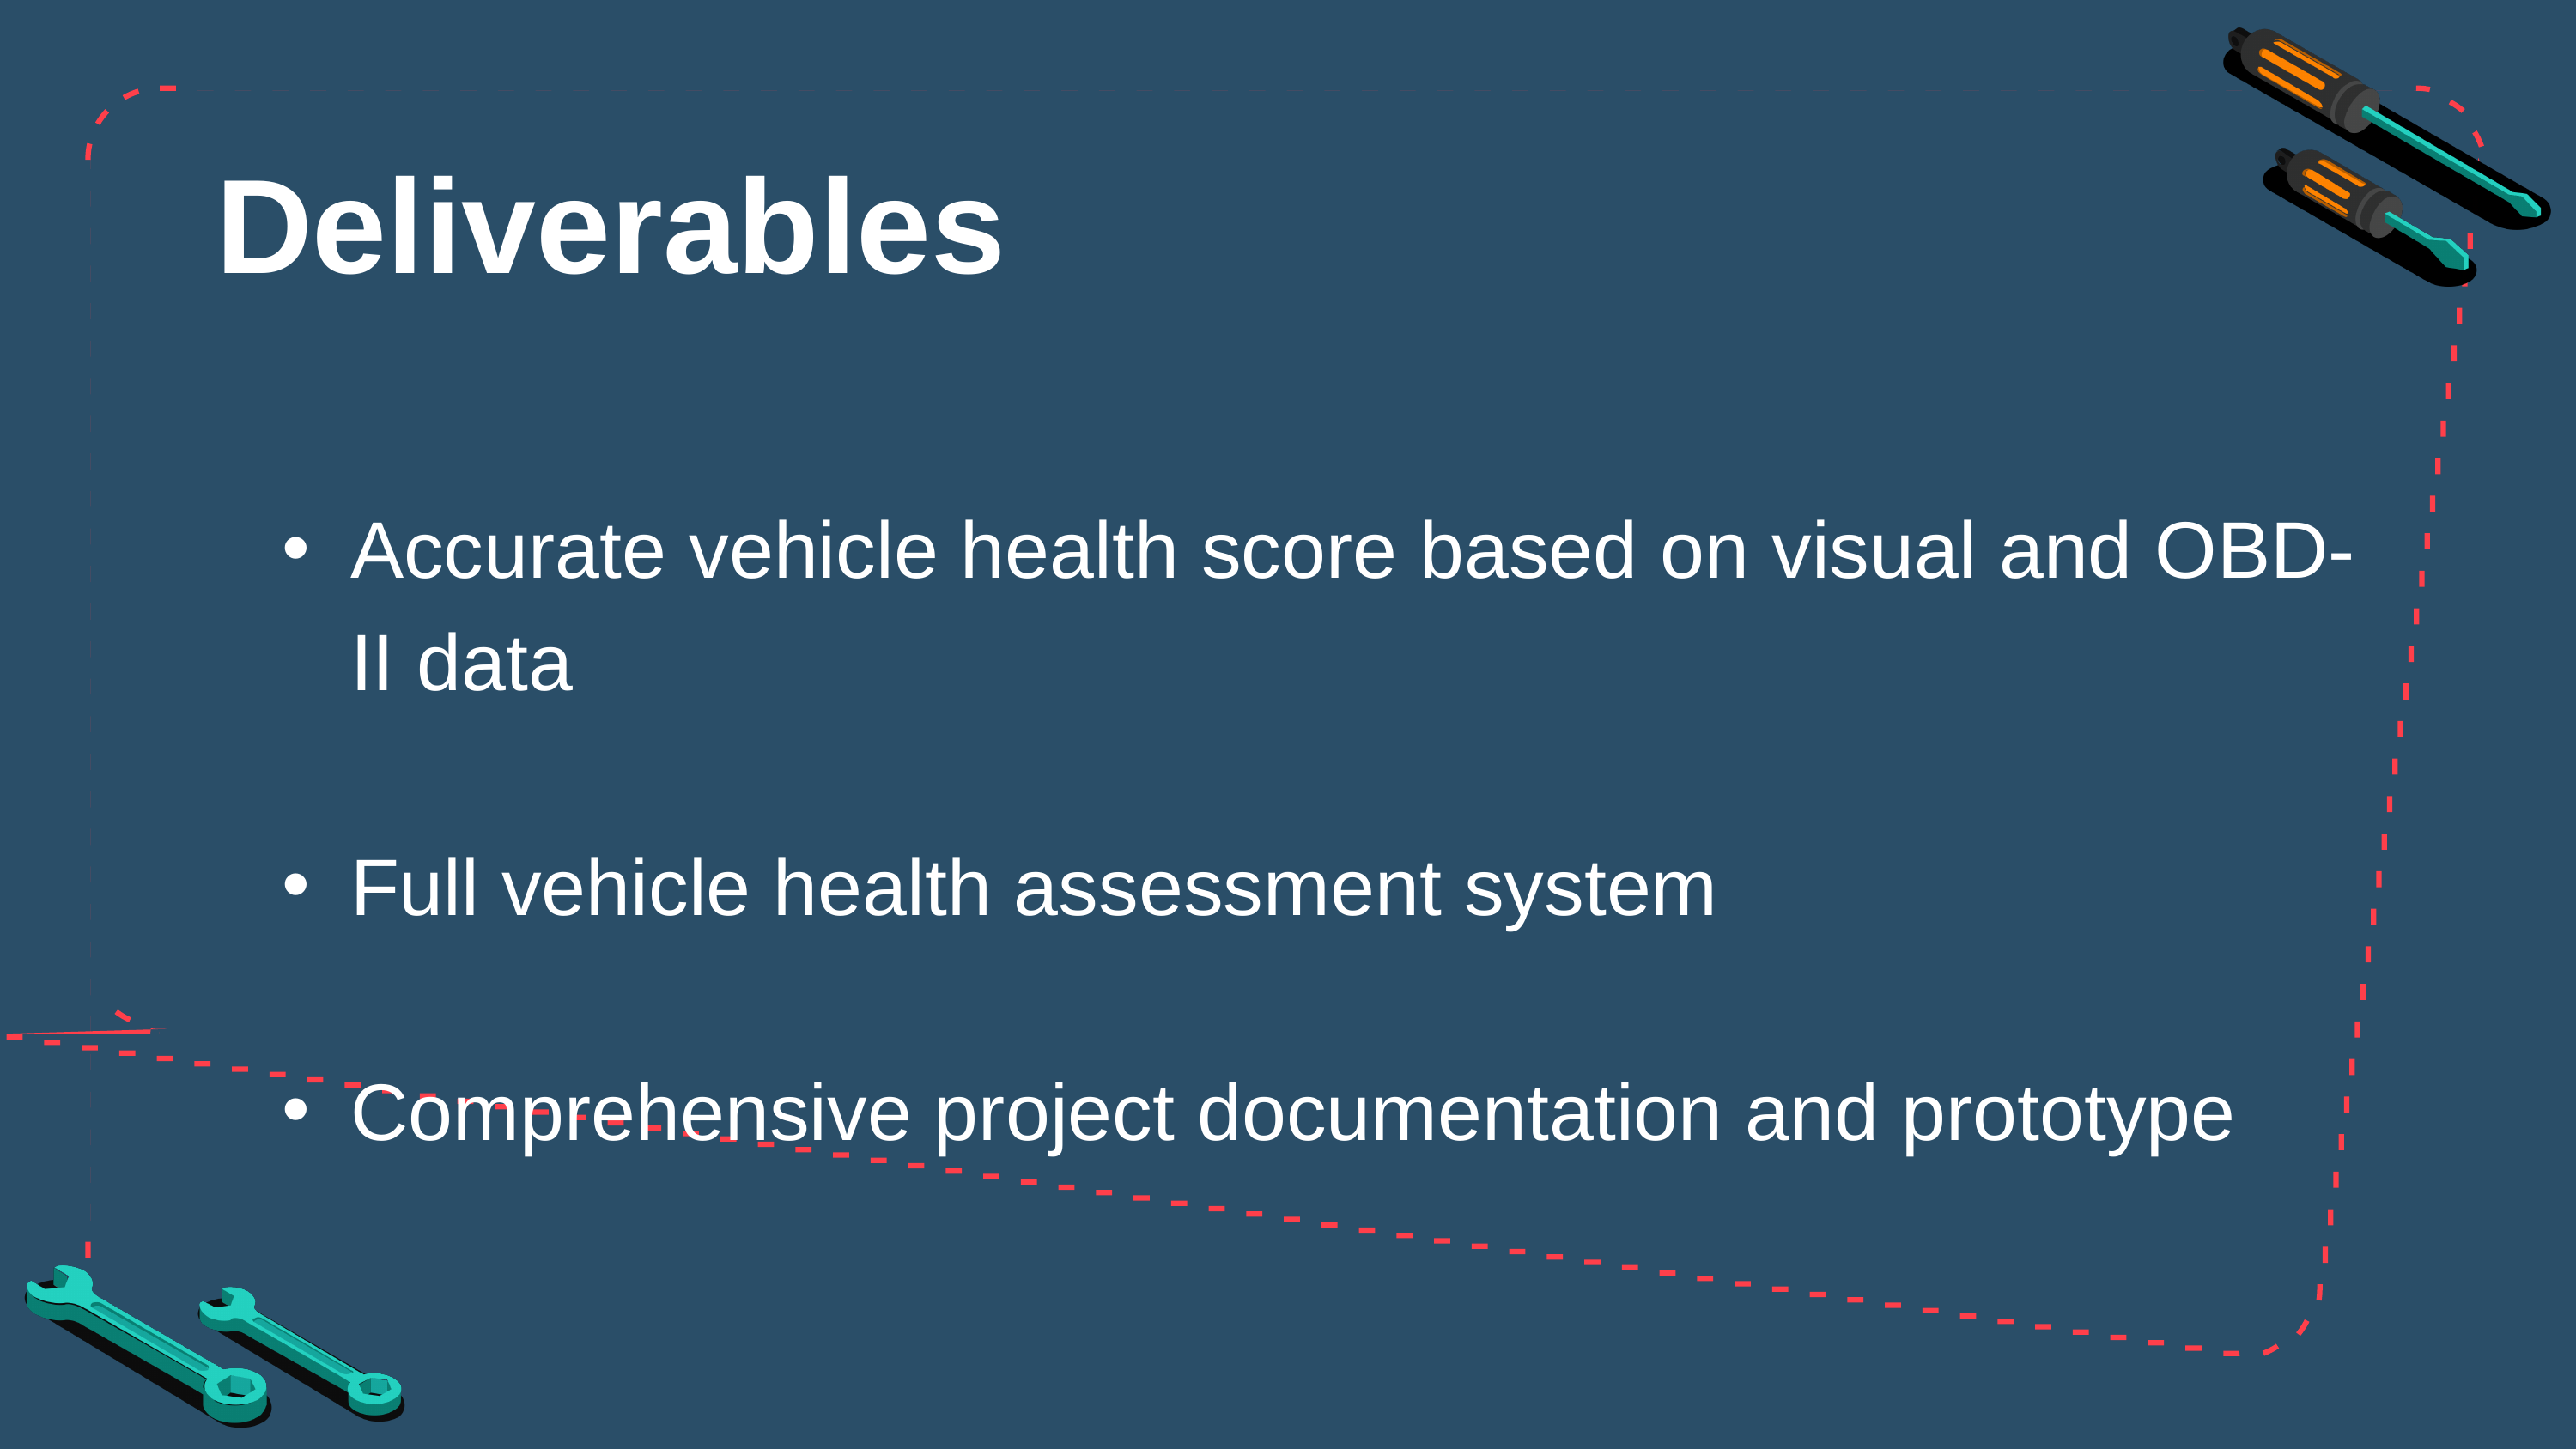

Deliverables
Accurate vehicle health score based on visual and OBD-II data

Full vehicle health assessment system

Comprehensive project documentation and prototype